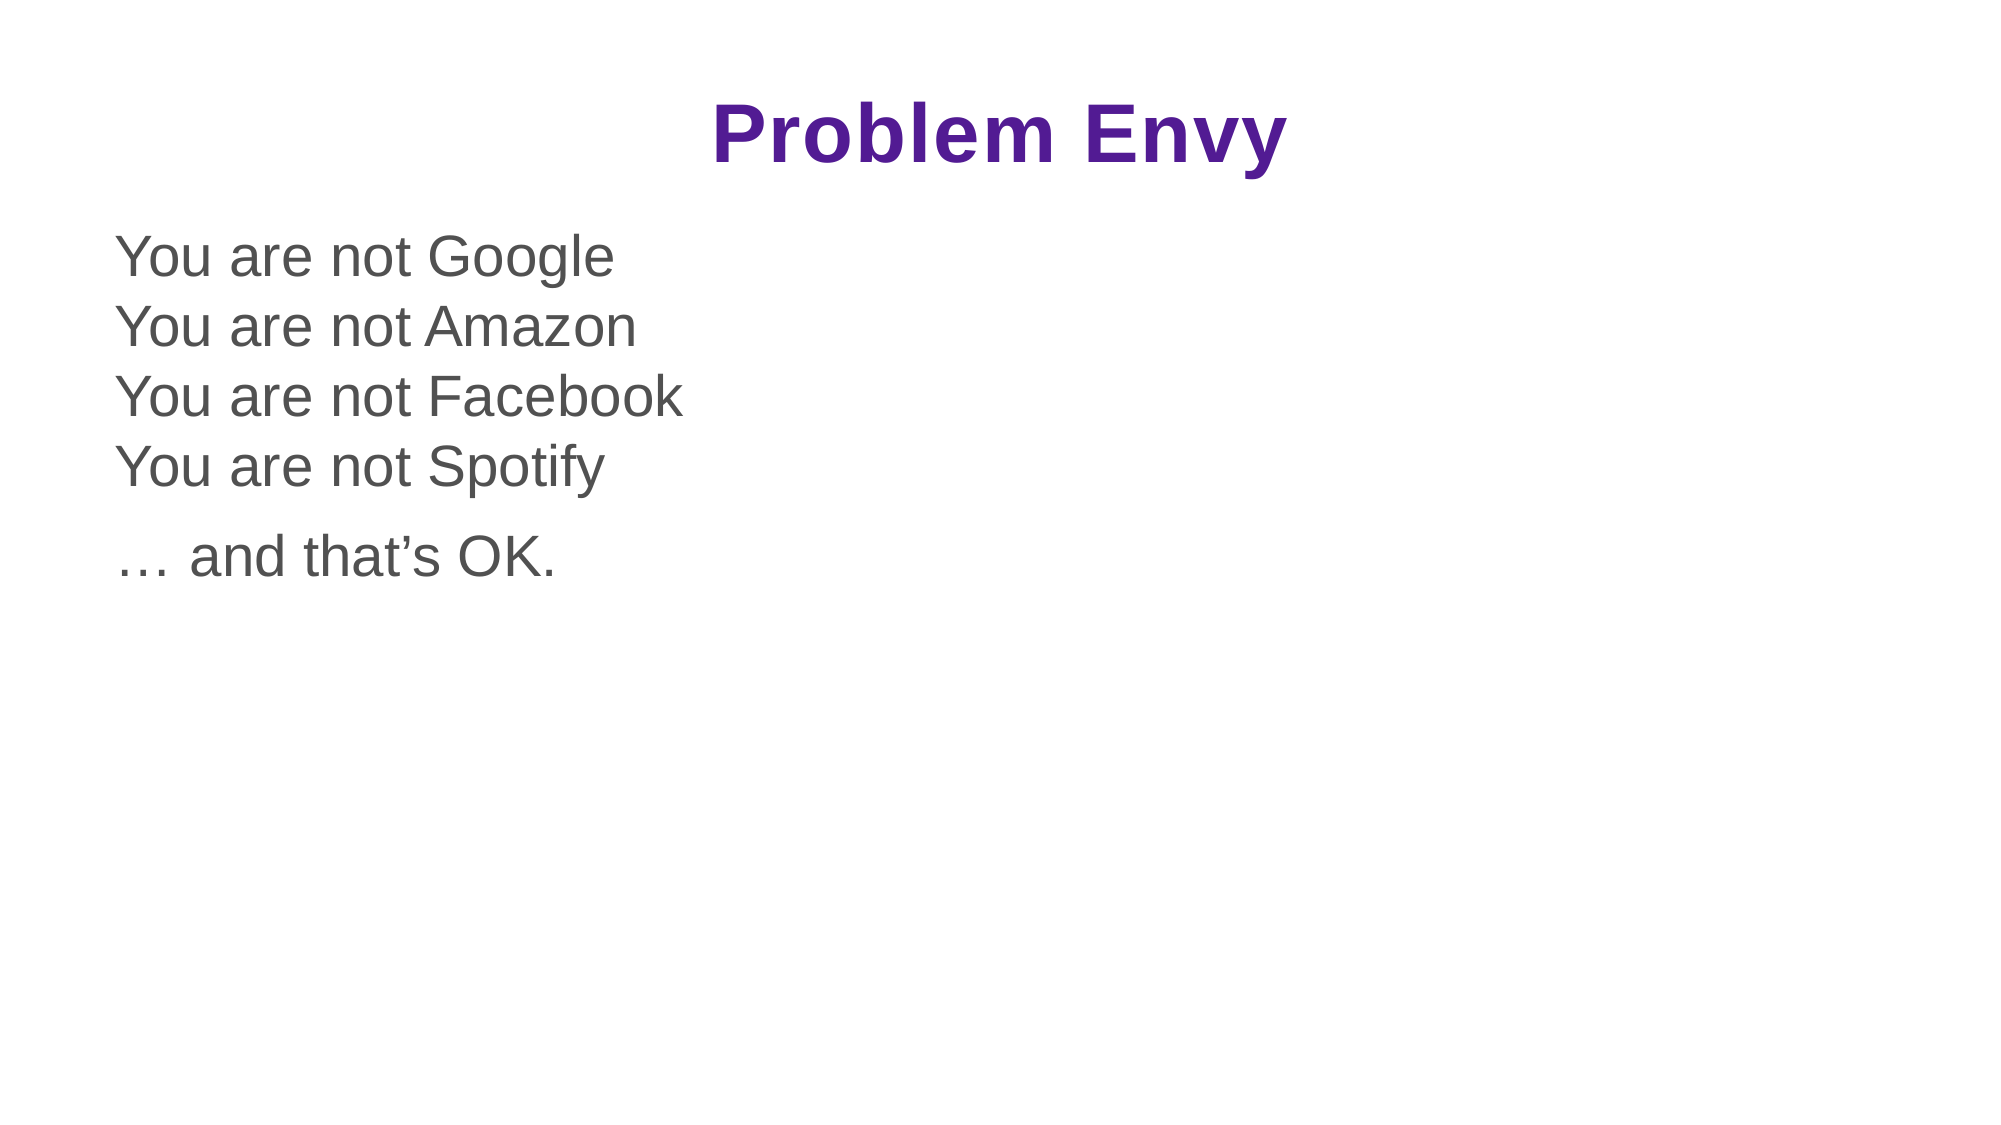

# Problem Envy
You are not Google
You are not Amazon
You are not Facebook
You are not Spotify
… and that’s OK.